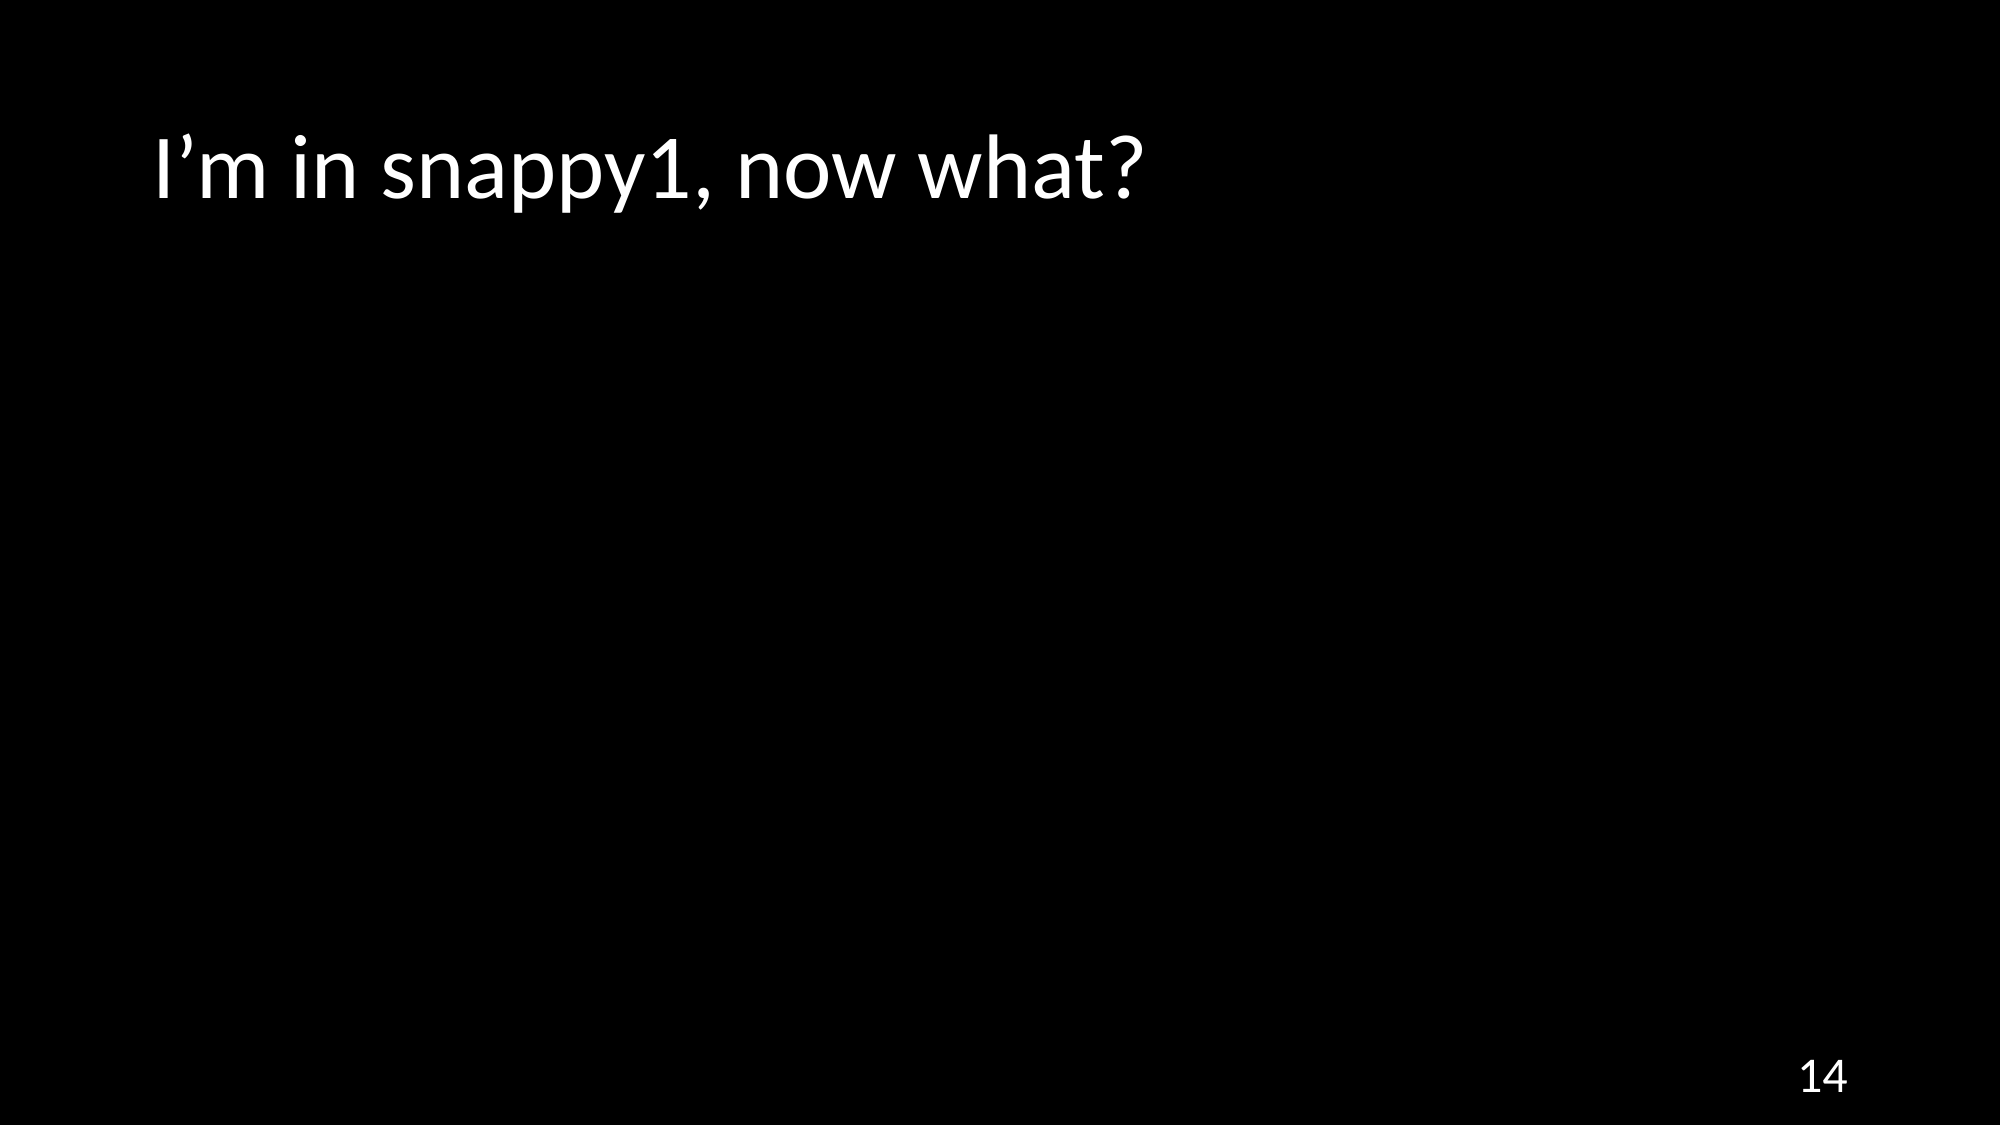

# I’m in snappy1, now what?
14